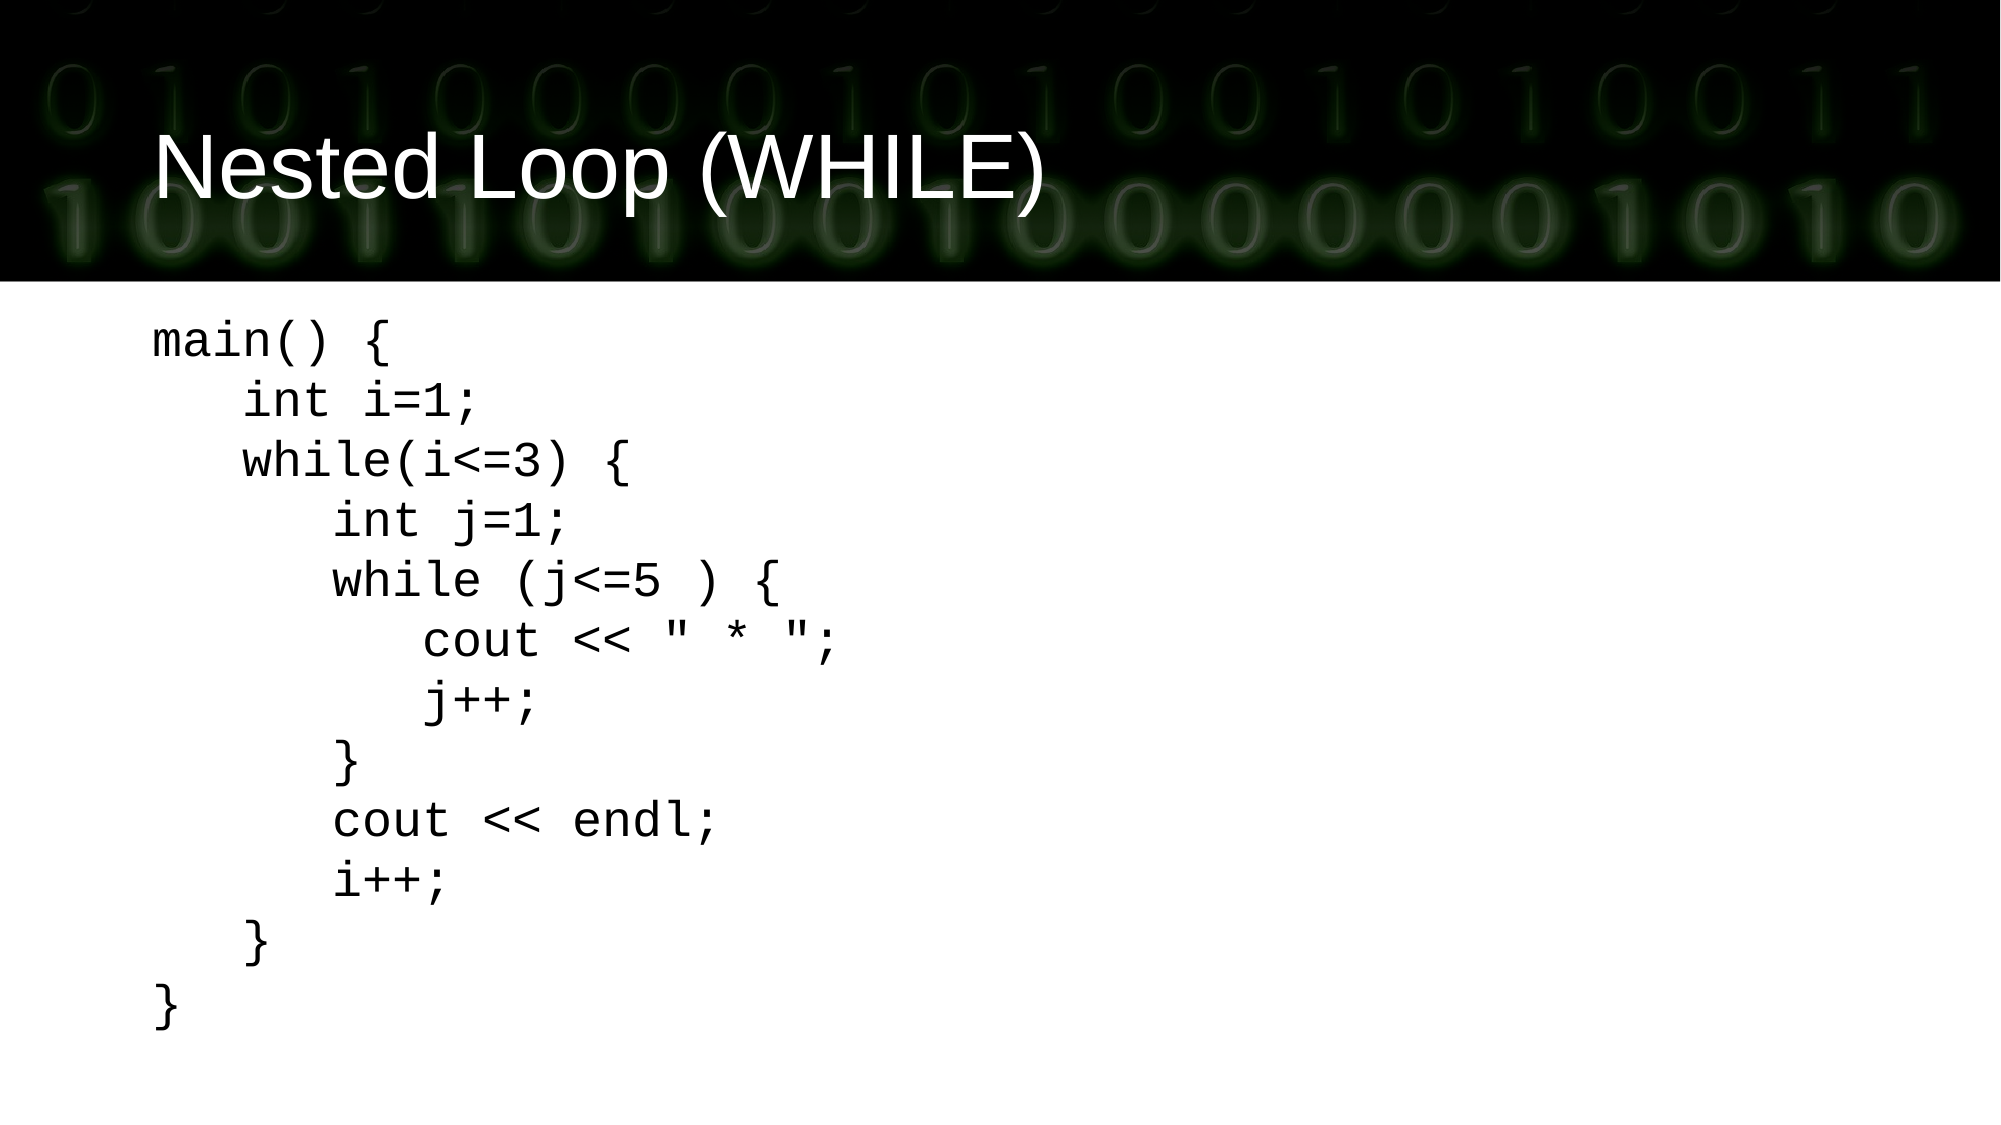

Nested Loop (WHILE)
main() {
   int i=1;
   while(i<=3) {
      int j=1;
      while (j<=5 ) {
         cout << " * ";
         j++;
      }
      cout << endl;
      i++;
   }
}